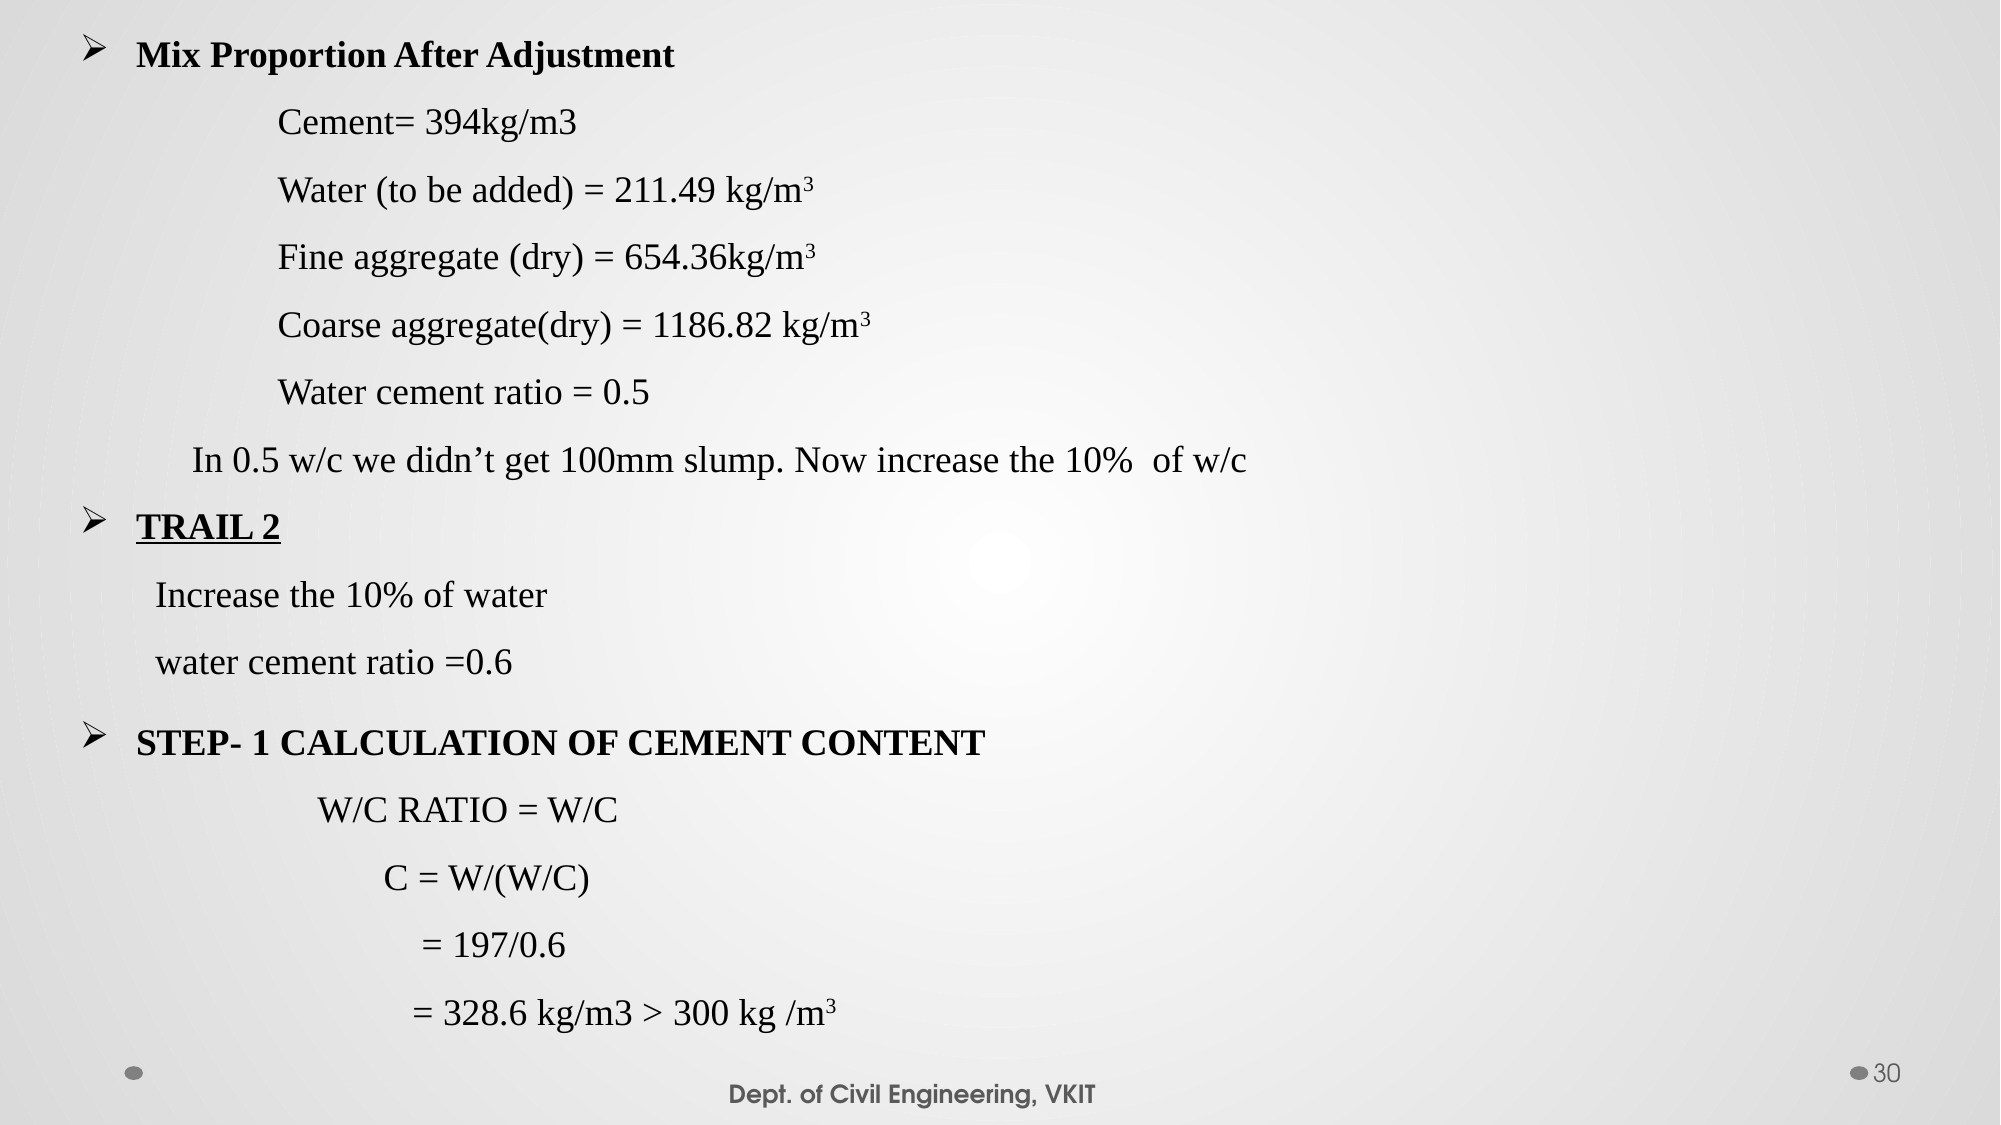

Mix Proportion After Adjustment
         Cement= 394kg/m3
         Water (to be added) = 211.49 kg/m3
         Fine aggregate (dry) = 654.36kg/m3
         Coarse aggregate(dry) = 1186.82 kg/m3
         Water cement ratio = 0.5
In 0.5 w/c we didn’t get 100mm slump. Now increase the 10%  of w/c
TRAIL 2
    Increase the 10% of water
    water cement ratio =0.6
STEP- 1 CALCULATION OF CEMENT CONTENT
                         W/C RATIO = W/C
                                C = W/(W/C)
                                    = 197/0.6
                                   = 328.6 kg/m3 > 300 kg /m3
30
Dept. of Civil Engineering, VKIT